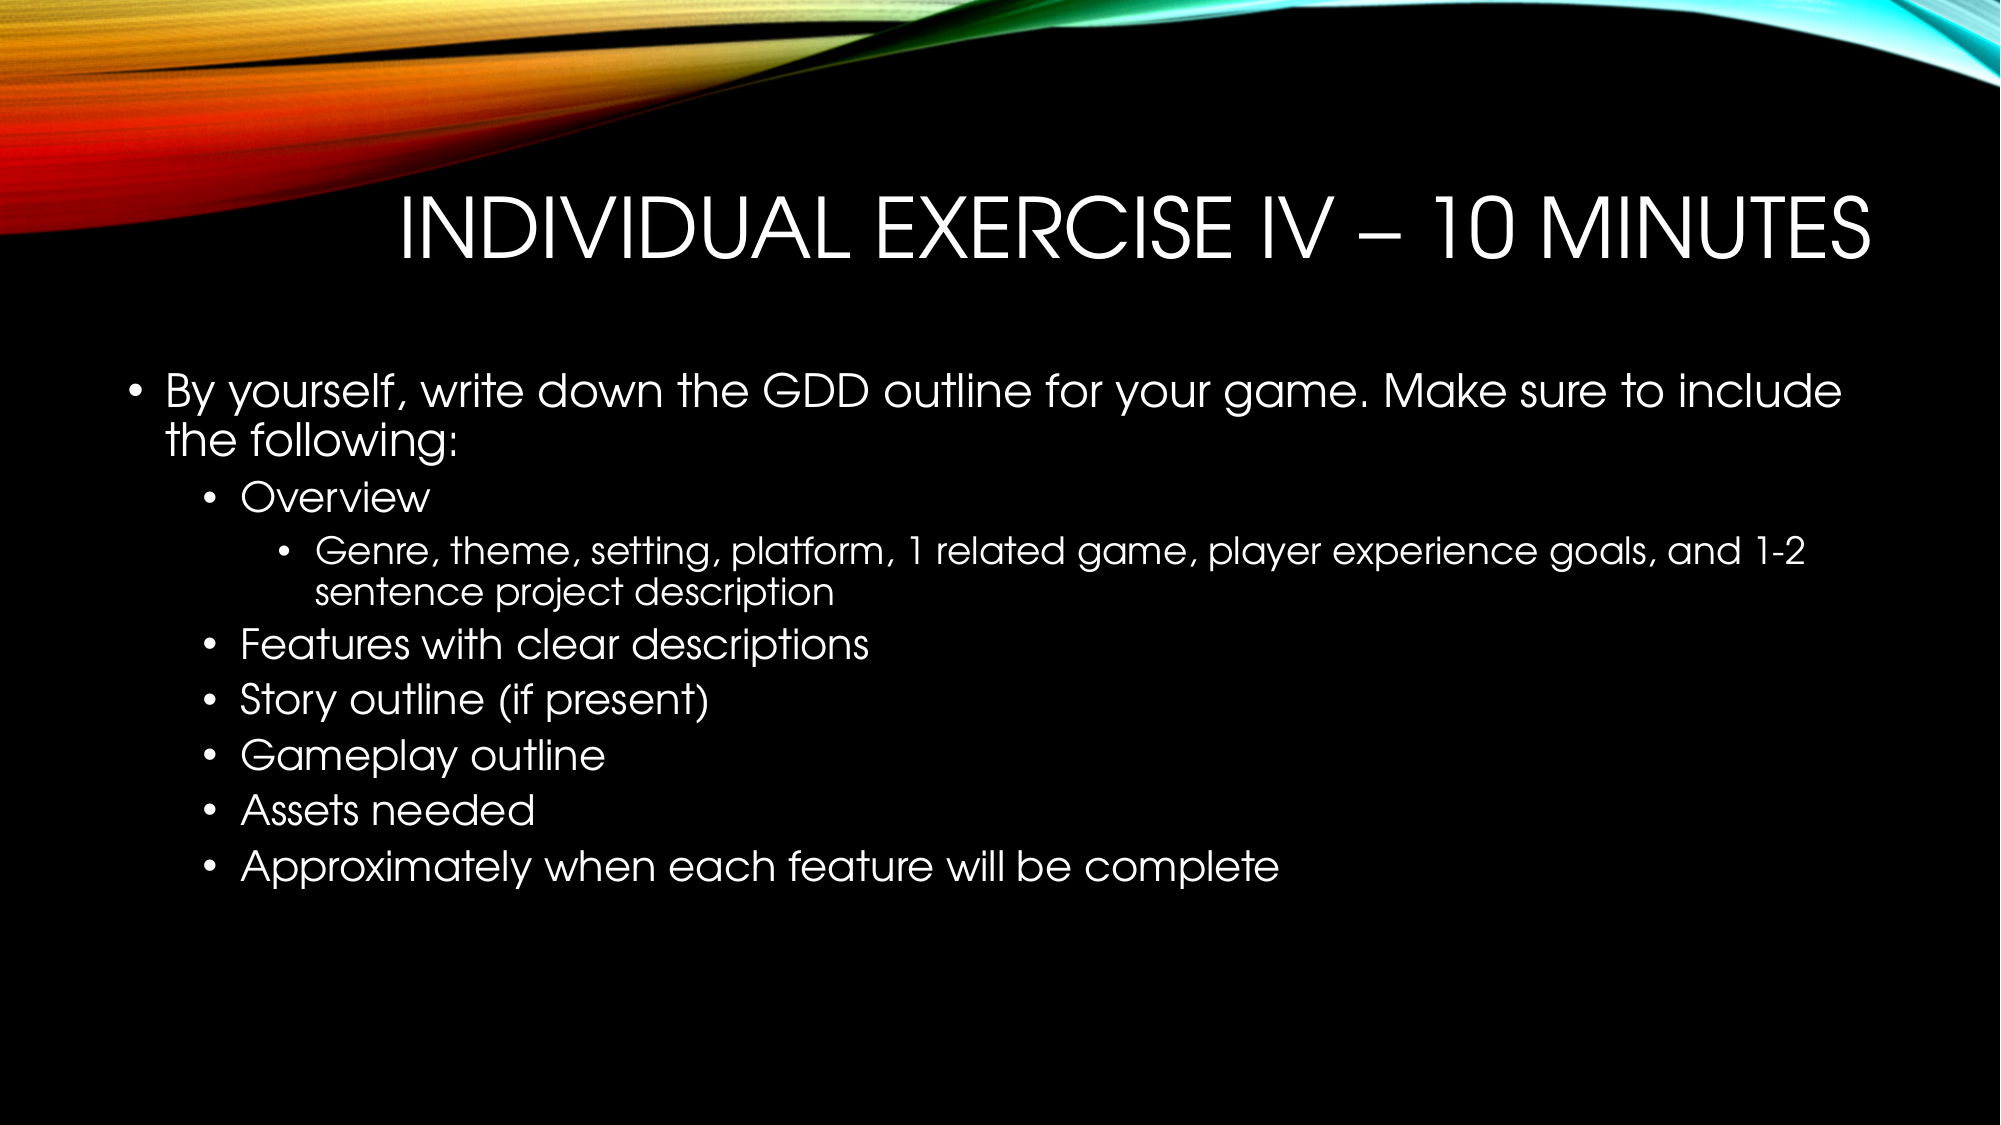

# Individual Exercise IV – 10 minutes
By yourself, write down the GDD outline for your game. Make sure to include the following:
Overview
Genre, theme, setting, platform, 1 related game, player experience goals, and 1-2 sentence project description
Features with clear descriptions
Story outline (if present)
Gameplay outline
Assets needed
Approximately when each feature will be complete